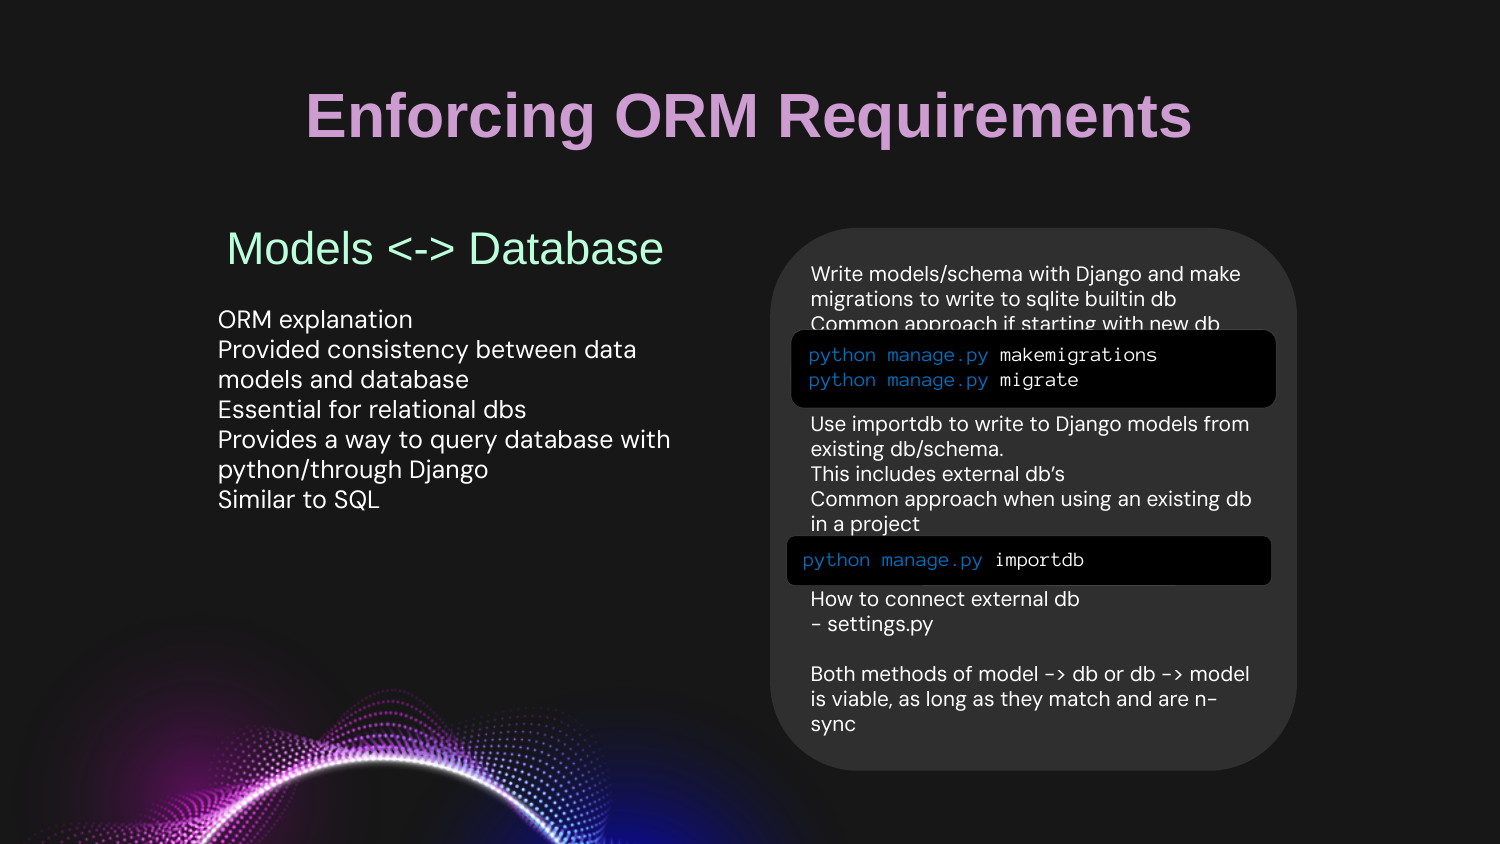

# Enforcing ORM Requirements
Models <-> Database
Speaking of craters, many of them were named after artists or authors who made significant contributions to their respective fields. Mercury takes a little more than 58 days to complete its rotation, so try to imagine how long days must be there! Since the temperatures are so extreme and the solar radiation is so high, Mercury has sadly been considered to be non-habitable for humans
Write models/schema with Django and make migrations to write to sqlite builtin db
Common approach if starting with new db

Use importdb to write to Django models from existing db/schema.
This includes external db’s
Common approach when using an existing db in a project

How to connect external db
- settings.py

Both methods of model -> db or db -> model is viable, as long as they match and are n-sync
ORM explanation
Provided consistency between data models and database
Essential for relational dbs
Provides a way to query database with python/through Django
Similar to SQL
python manage.py makemigrations
python manage.py migrate
python manage.py importdb